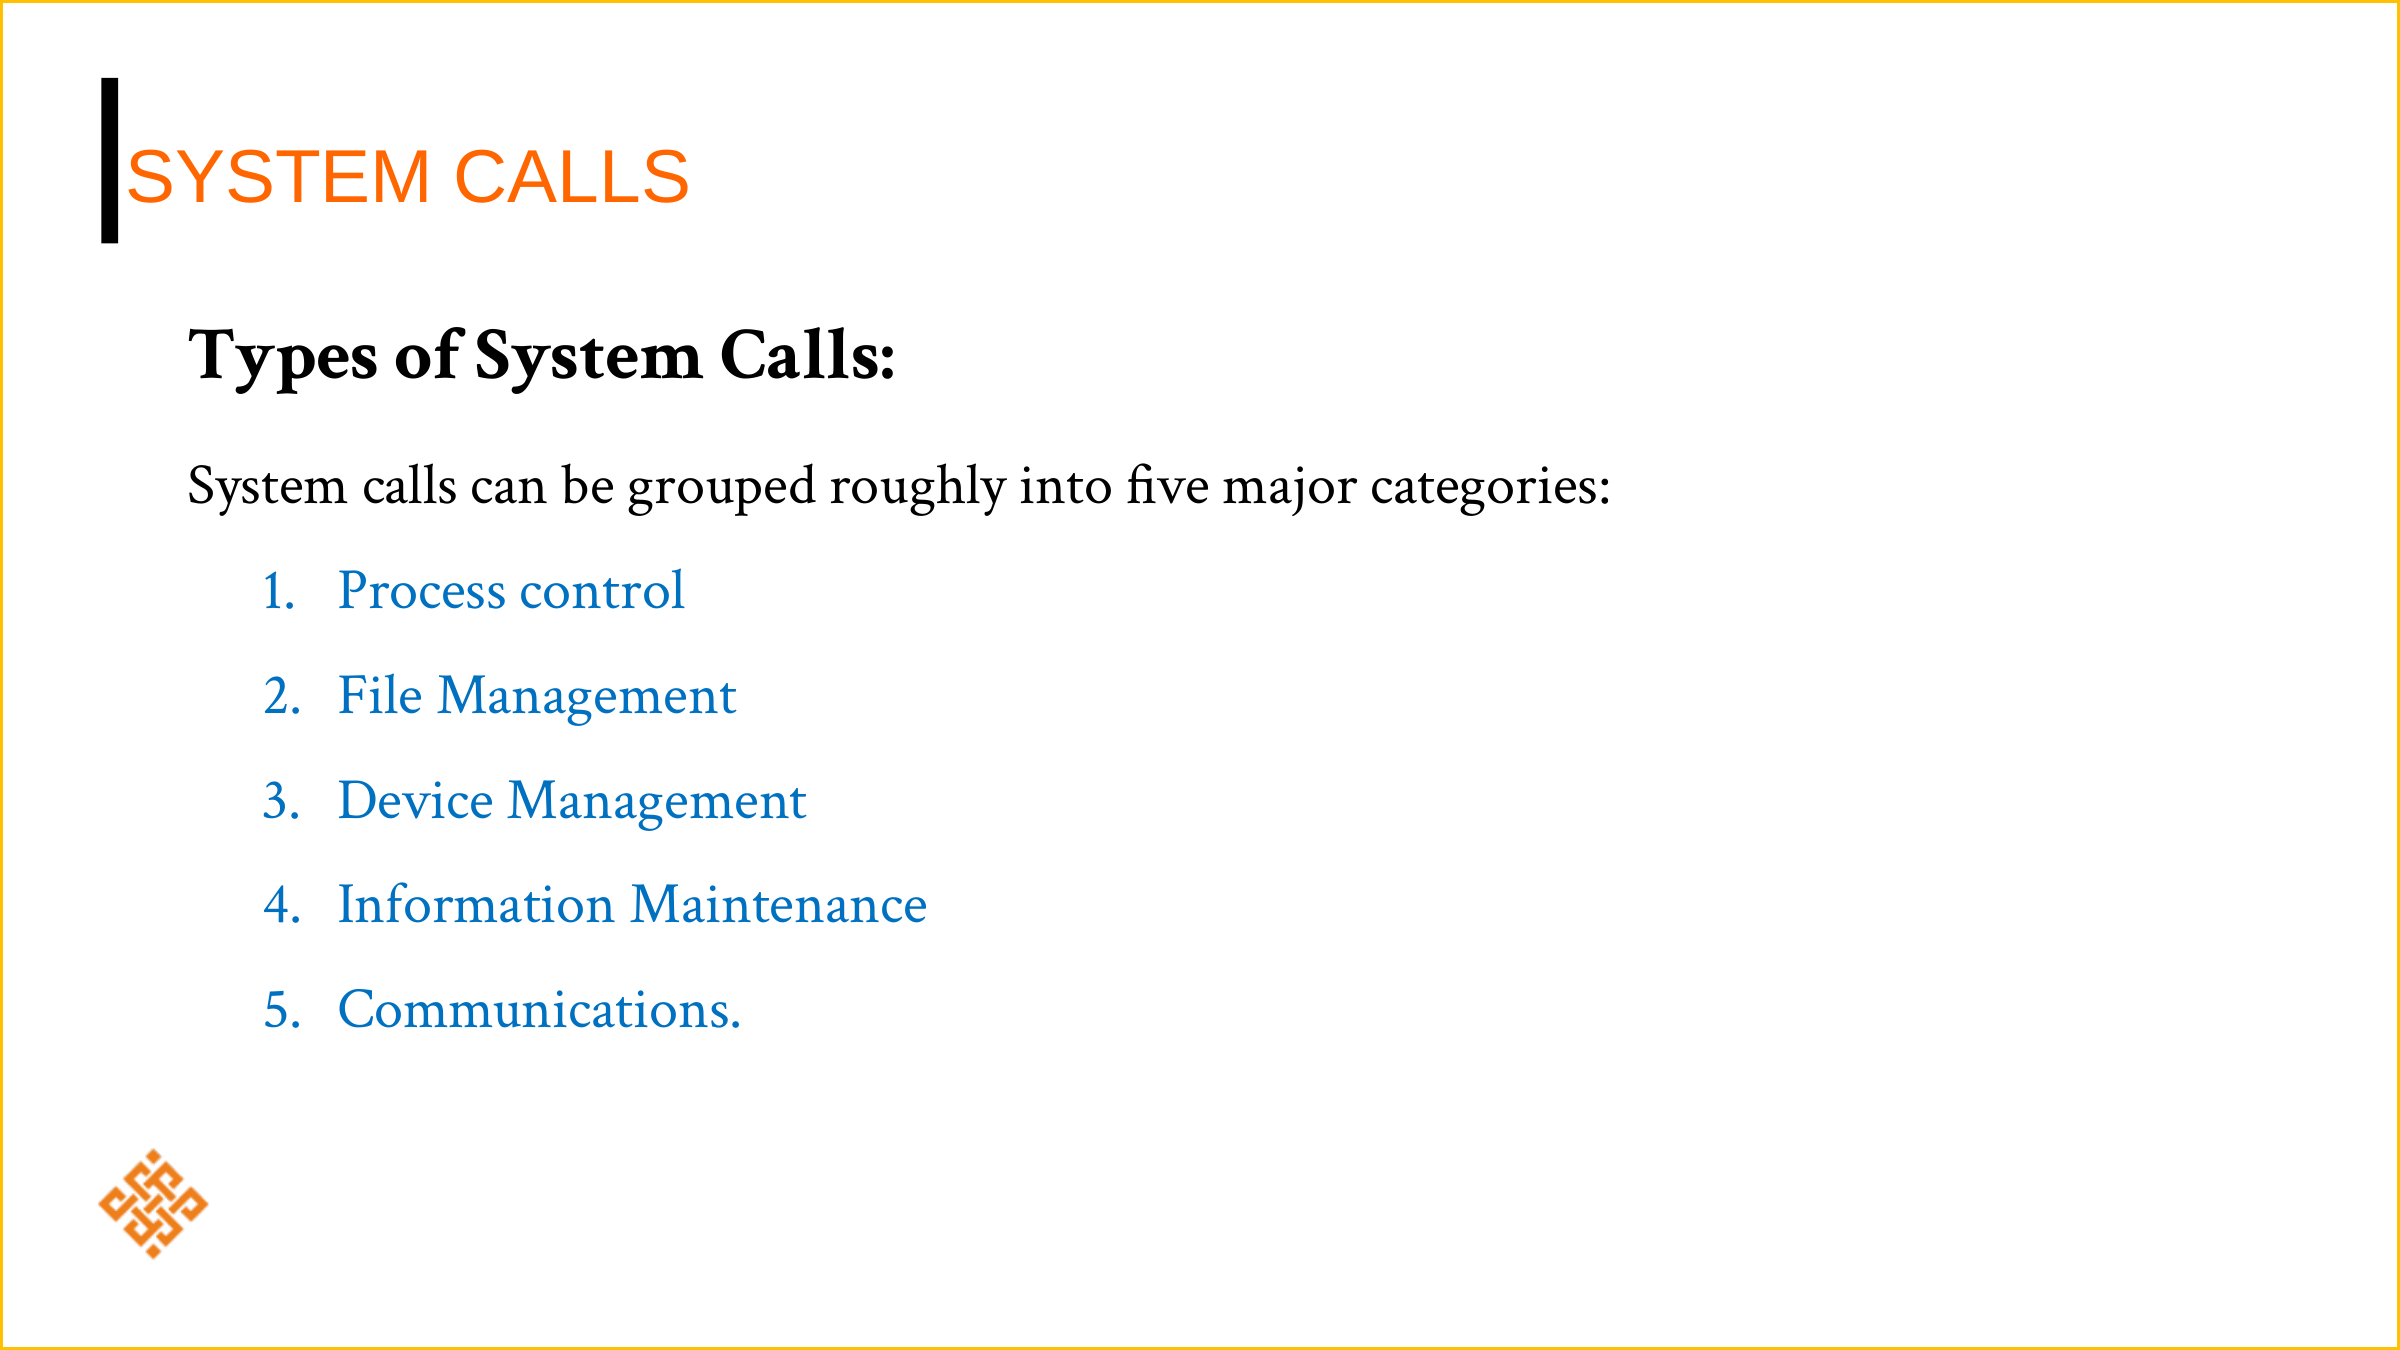

SYSTEM CALLS
Types of System Calls:
System calls can be grouped roughly into five major categories:
Process control
File Management
Device Management
Information Maintenance
Communications.